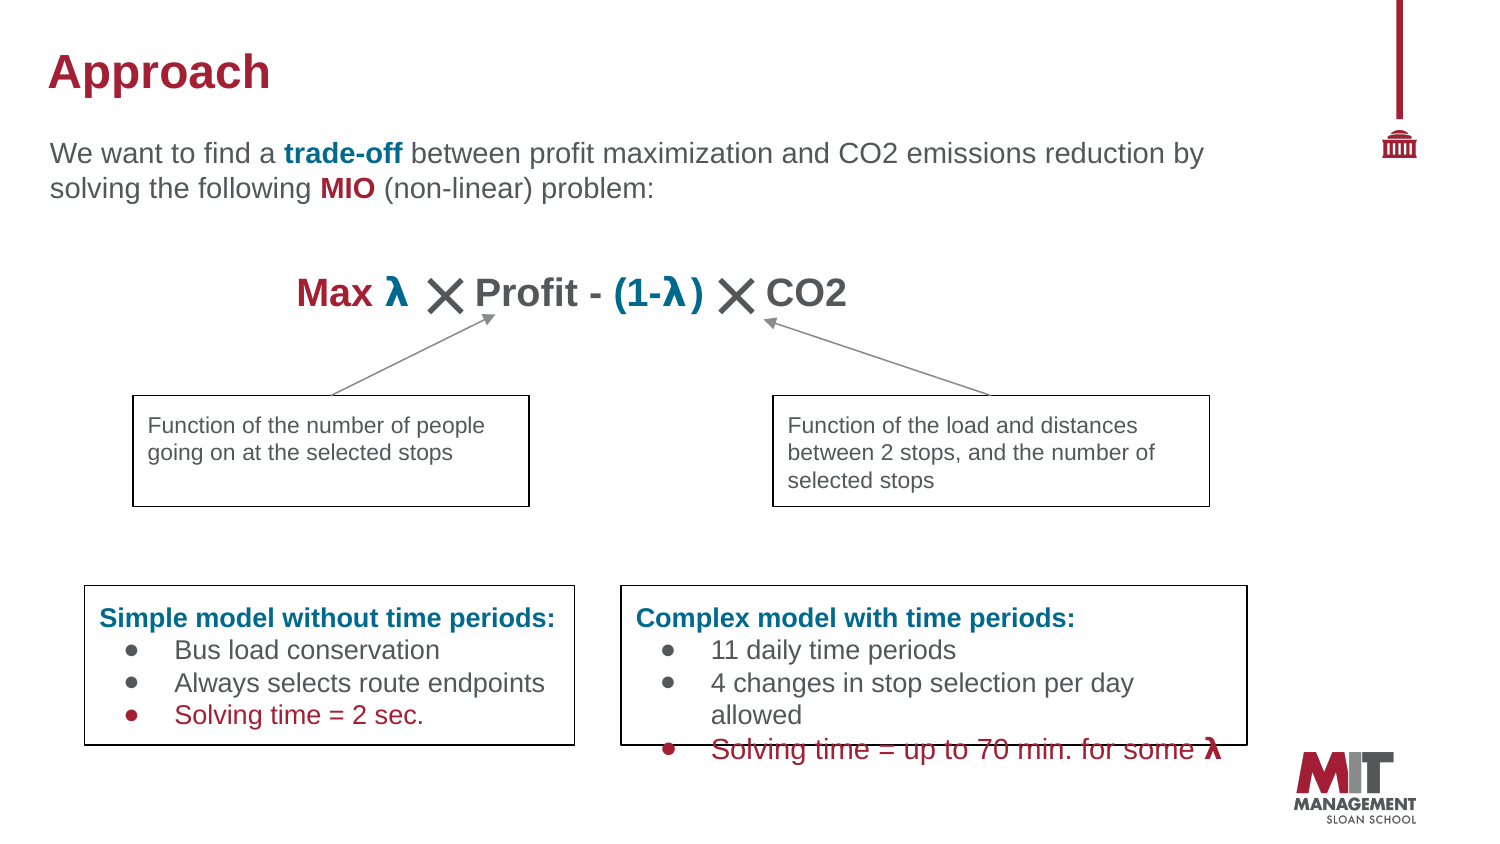

# Approach
We want to find a trade-off between profit maximization and CO2 emissions reduction by solving the following MIO (non-linear) problem:
Max 𝝺 ⨉ Profit - (1-𝝺) ⨉ CO2
Function of the number of people going on at the selected stops
Function of the load and distances between 2 stops, and the number of selected stops
Simple model without time periods:
Bus load conservation
Always selects route endpoints
Solving time = 2 sec.
Complex model with time periods:
11 daily time periods
4 changes in stop selection per day allowed
Solving time = up to 70 min. for some 𝝺